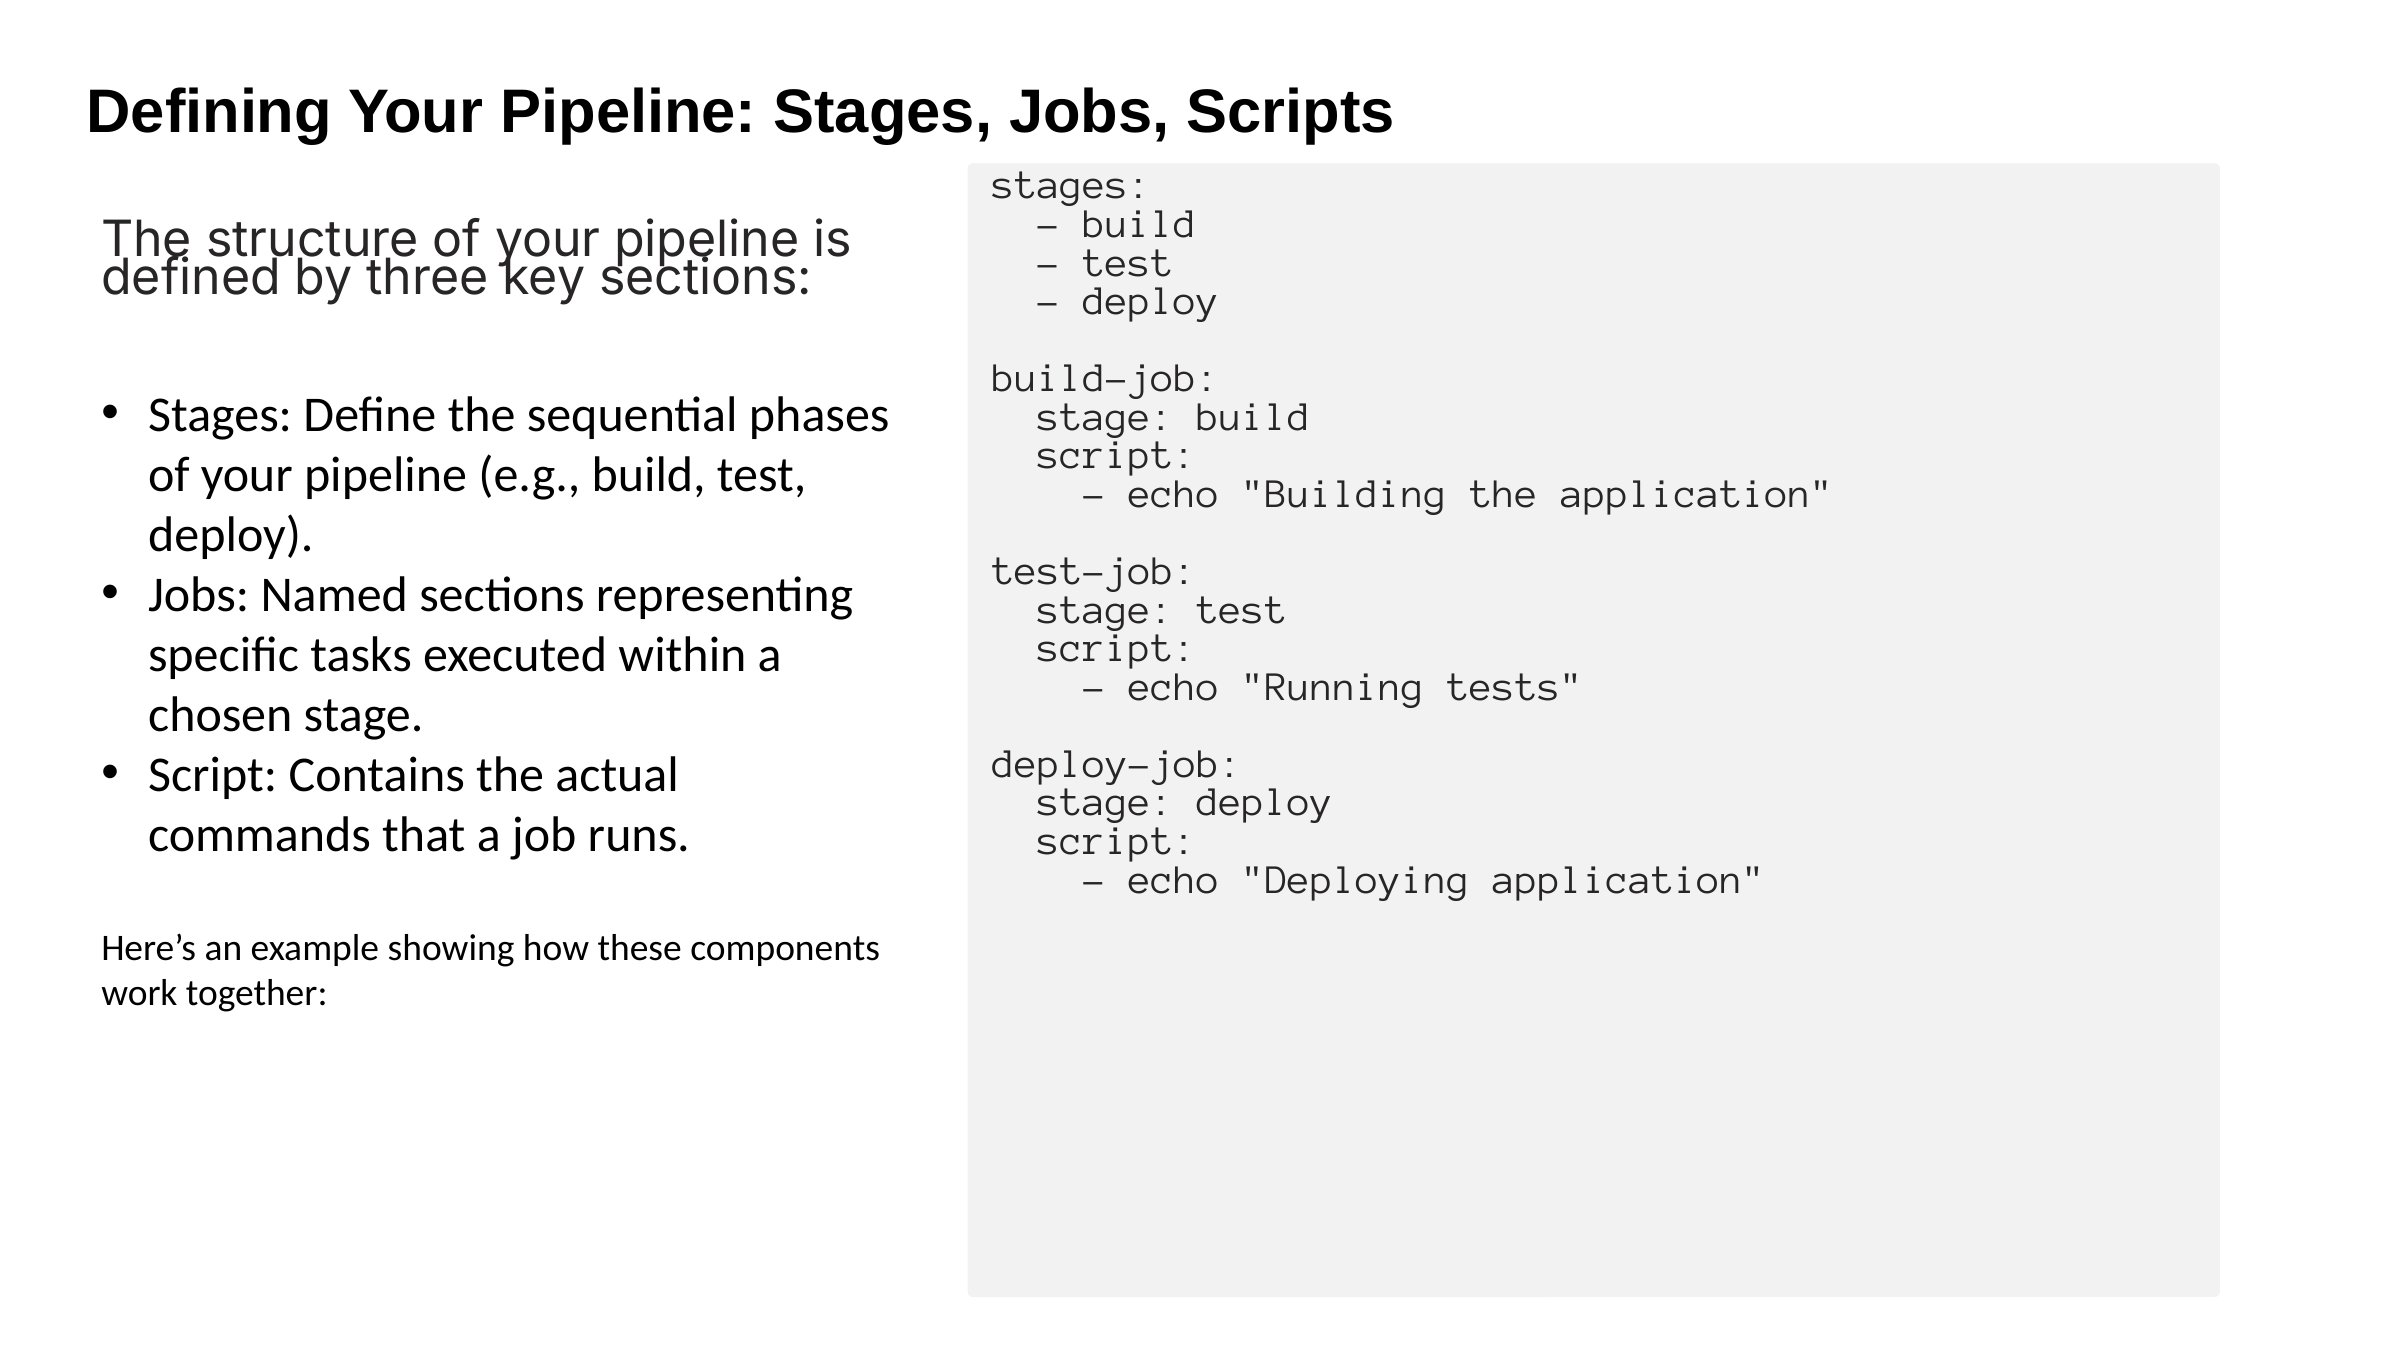

Defining Your Pipeline: Stages, Jobs, Scripts

stages:
  - build
  - test
  - deploy

build-job:
  stage: build
  script:
    - echo "Building the application"

test-job:
  stage: test
  script:
    - echo "Running tests"

deploy-job:
  stage: deploy
  script:
    - echo "Deploying application"
The structure of your pipeline is defined by three key sections:
Stages: Define the sequential phases of your pipeline (e.g., build, test, deploy).
Jobs: Named sections representing specific tasks executed within a chosen stage.
Script: Contains the actual commands that a job runs.
Here’s an example showing how these components work together: